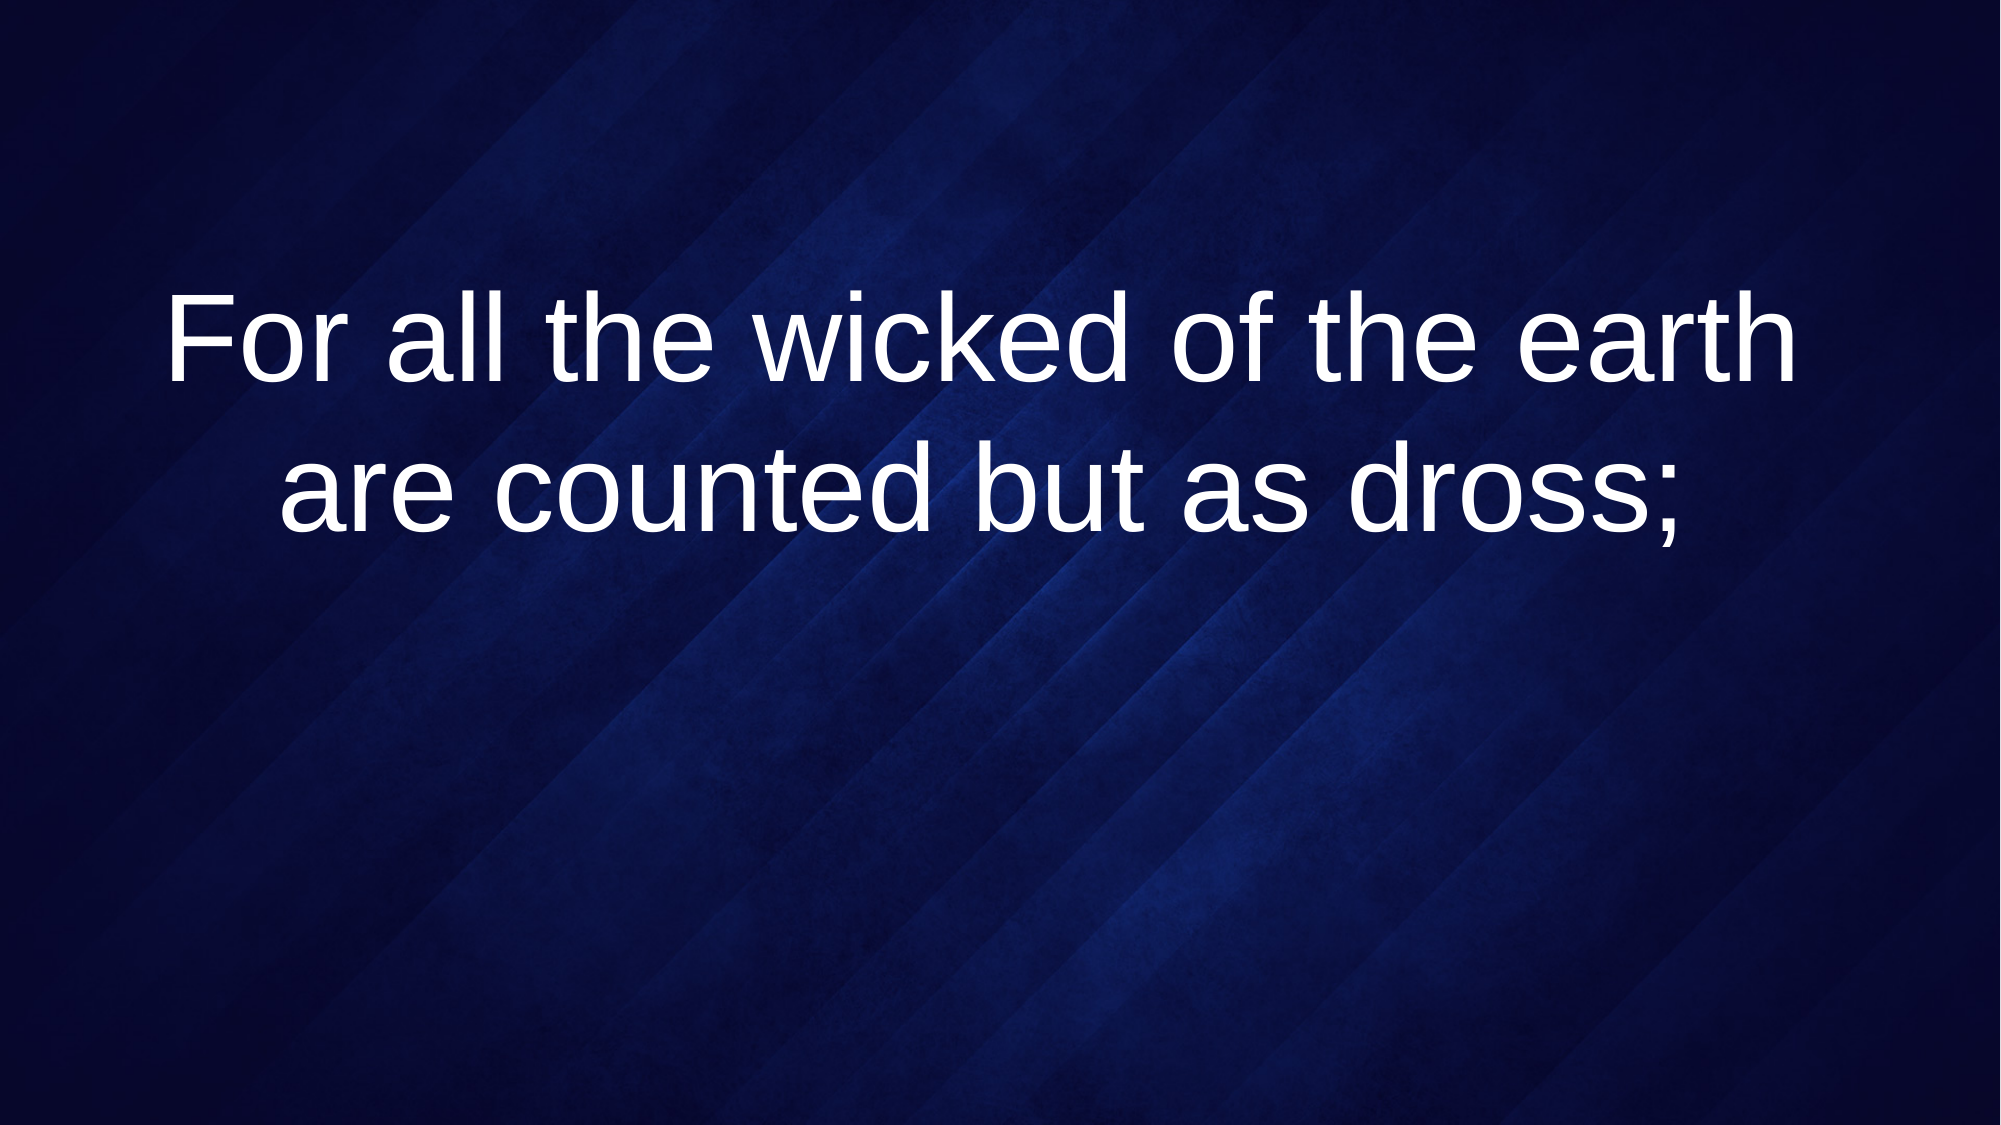

# For all the wicked of the earth are counted but as dross;